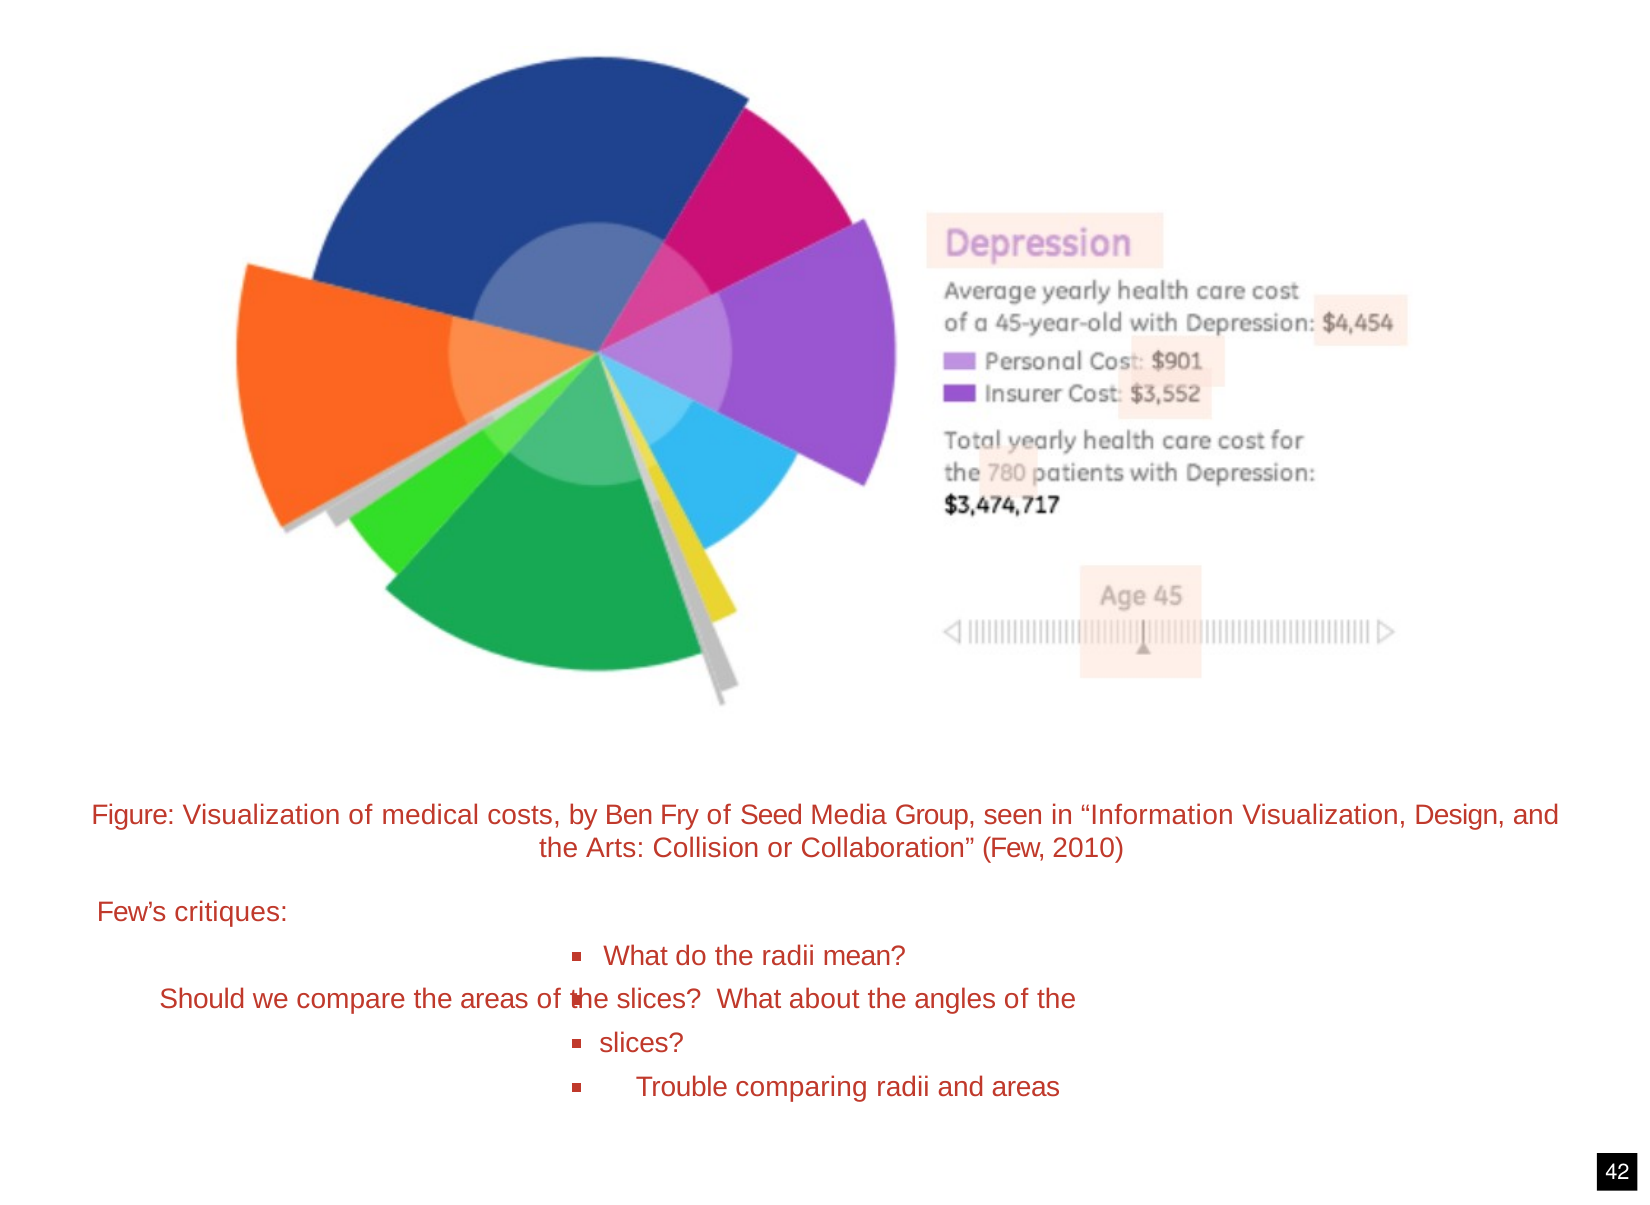

Figure: Visualization of medical costs, by Ben Fry of Seed Media Group, seen in “Information Visualization, Design, and  the Arts: Collision or Collaboration” (Few, 2010)

Few’s critiques:
What do the radii mean?
Should we compare the areas of the slices?  What about the angles of the slices?
Trouble comparing radii and areas

42